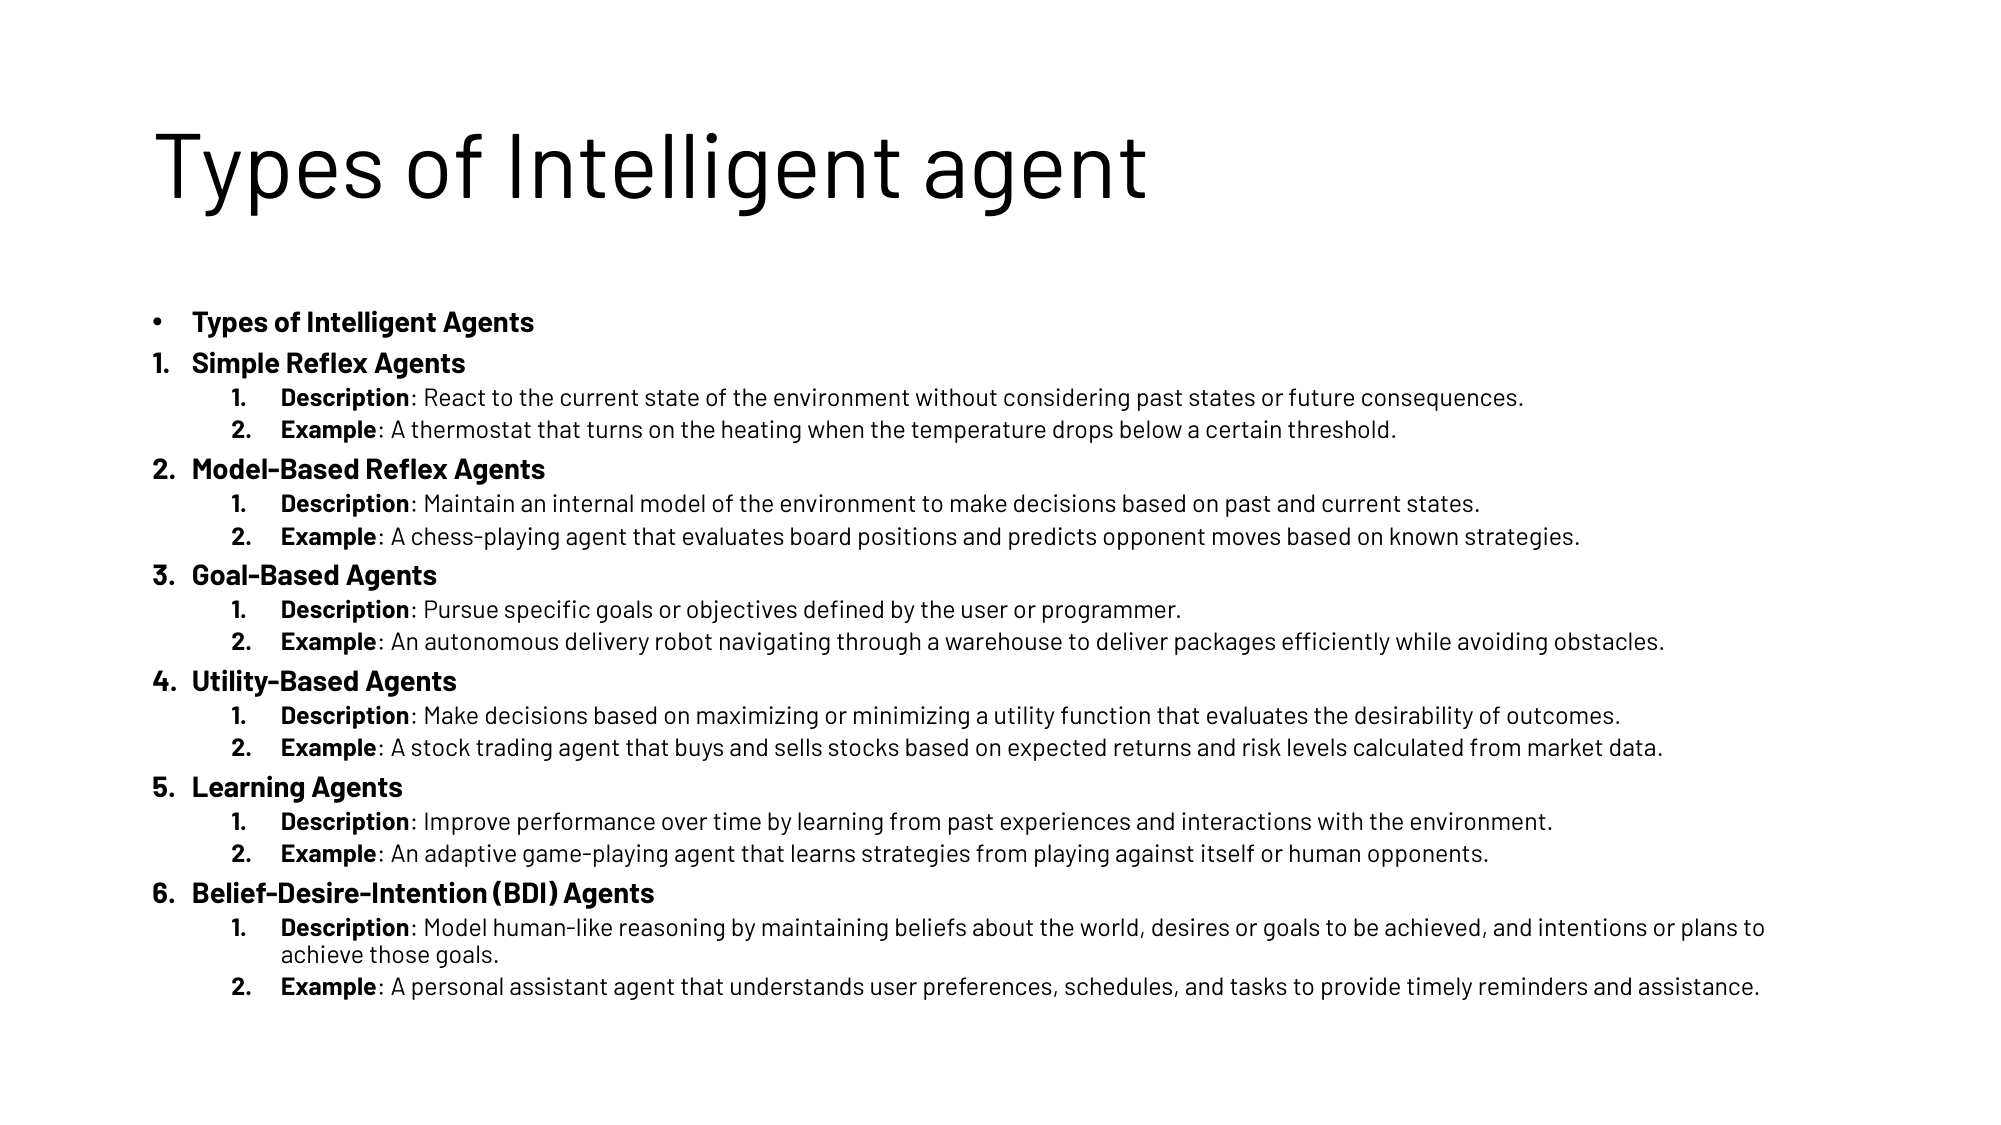

# Types of Intelligent agent
Types of Intelligent Agents
Simple Reflex Agents
Description: React to the current state of the environment without considering past states or future consequences.
Example: A thermostat that turns on the heating when the temperature drops below a certain threshold.
Model-Based Reflex Agents
Description: Maintain an internal model of the environment to make decisions based on past and current states.
Example: A chess-playing agent that evaluates board positions and predicts opponent moves based on known strategies.
Goal-Based Agents
Description: Pursue specific goals or objectives defined by the user or programmer.
Example: An autonomous delivery robot navigating through a warehouse to deliver packages efficiently while avoiding obstacles.
Utility-Based Agents
Description: Make decisions based on maximizing or minimizing a utility function that evaluates the desirability of outcomes.
Example: A stock trading agent that buys and sells stocks based on expected returns and risk levels calculated from market data.
Learning Agents
Description: Improve performance over time by learning from past experiences and interactions with the environment.
Example: An adaptive game-playing agent that learns strategies from playing against itself or human opponents.
Belief-Desire-Intention (BDI) Agents
Description: Model human-like reasoning by maintaining beliefs about the world, desires or goals to be achieved, and intentions or plans to achieve those goals.
Example: A personal assistant agent that understands user preferences, schedules, and tasks to provide timely reminders and assistance.